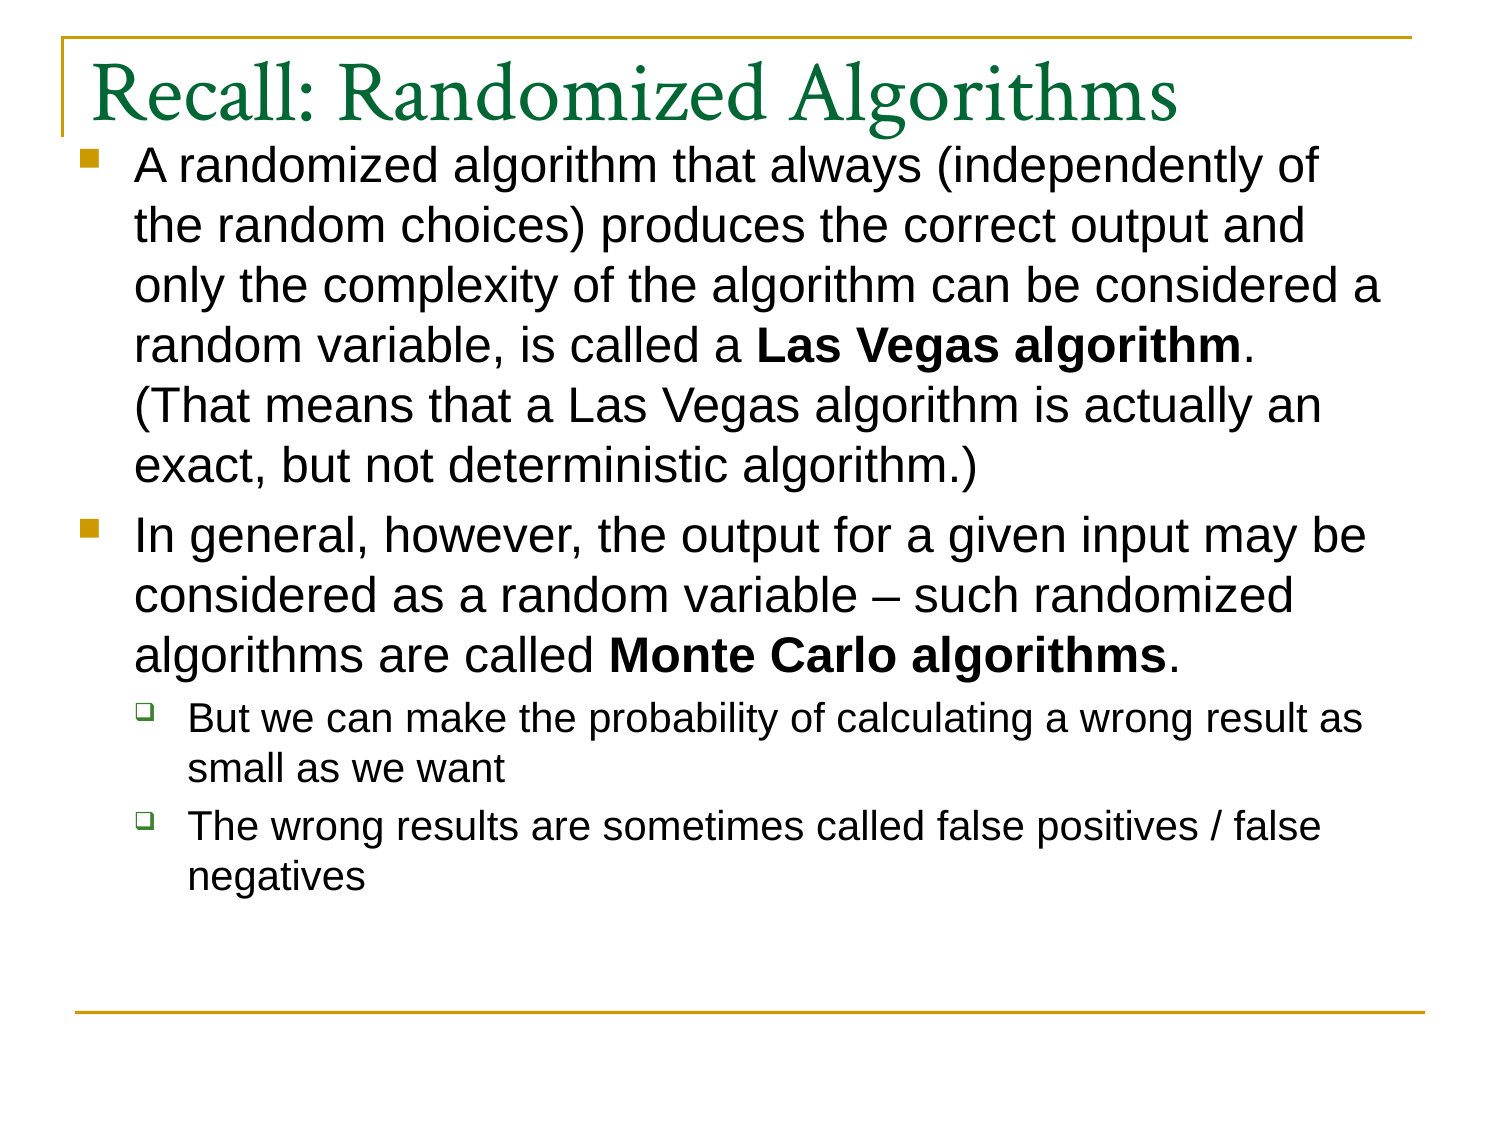

# Recall: Randomized Algorithms
A randomized algorithm that always (independently of the random choices) produces the correct output and only the complexity of the algorithm can be considered a random variable, is called a Las Vegas algorithm.  (That means that a Las Vegas algorithm is actually an exact, but not deterministic algorithm.)
In general, however, the output for a given input may be considered as a random variable – such randomized algorithms are called Monte Carlo algorithms.
But we can make the probability of calculating a wrong result as small as we want
The wrong results are sometimes called false positives / false negatives